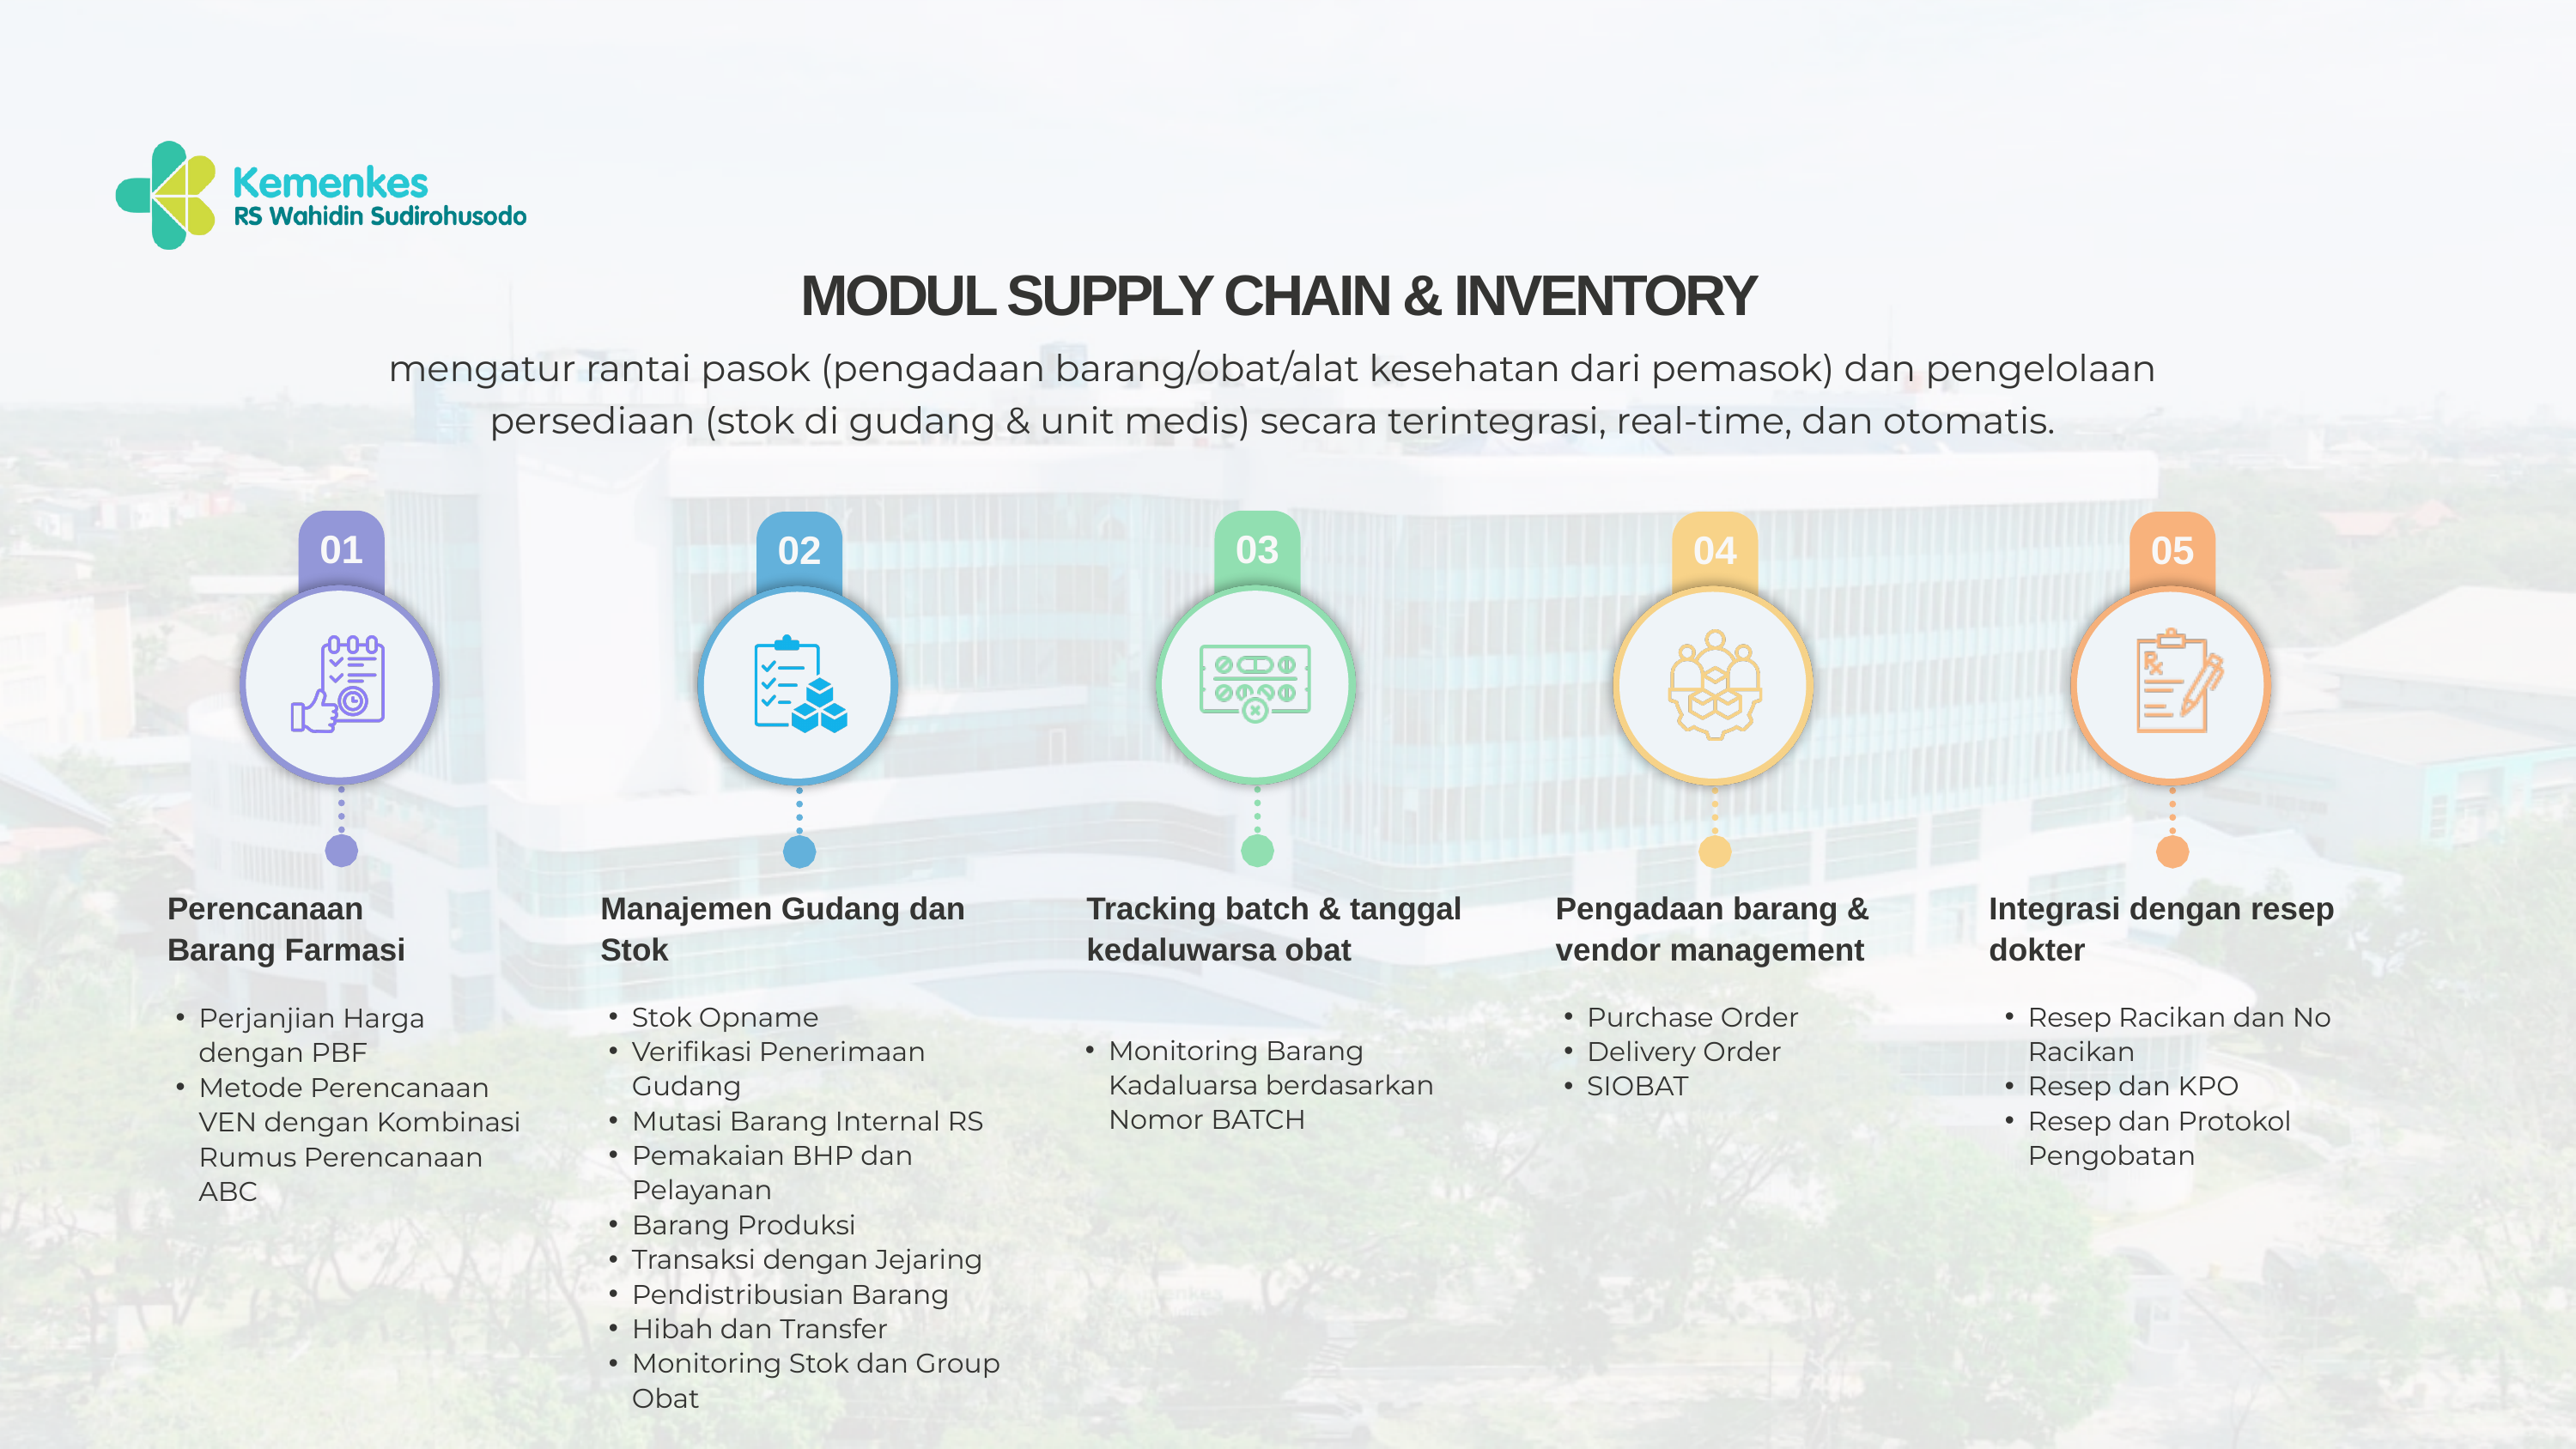

MODUL SUPPLY CHAIN & INVENTORY
mengatur rantai pasok (pengadaan barang/obat/alat kesehatan dari pemasok) dan pengelolaan persediaan (stok di gudang & unit medis) secara terintegrasi, real-time, dan otomatis.

01
03
02
04
05

Perencanaan
Barang Farmasi
Manajemen Gudang dan Stok
Tracking batch & tanggal kedaluwarsa obat
Pengadaan barang & vendor management
Integrasi dengan resep dokter
Stok Opname
Verifikasi Penerimaan Gudang
Mutasi Barang Internal RS
Pemakaian BHP dan Pelayanan
Barang Produksi
Transaksi dengan Jejaring
Pendistribusian Barang
Hibah dan Transfer
Monitoring Stok dan Group Obat
Purchase Order
Delivery Order
SIOBAT
Resep Racikan dan No Racikan
Resep dan KPO
Resep dan Protokol Pengobatan
Perjanjian Harga dengan PBF
Metode Perencanaan VEN dengan Kombinasi Rumus Perencanaan ABC
Monitoring Barang Kadaluarsa berdasarkan Nomor BATCH